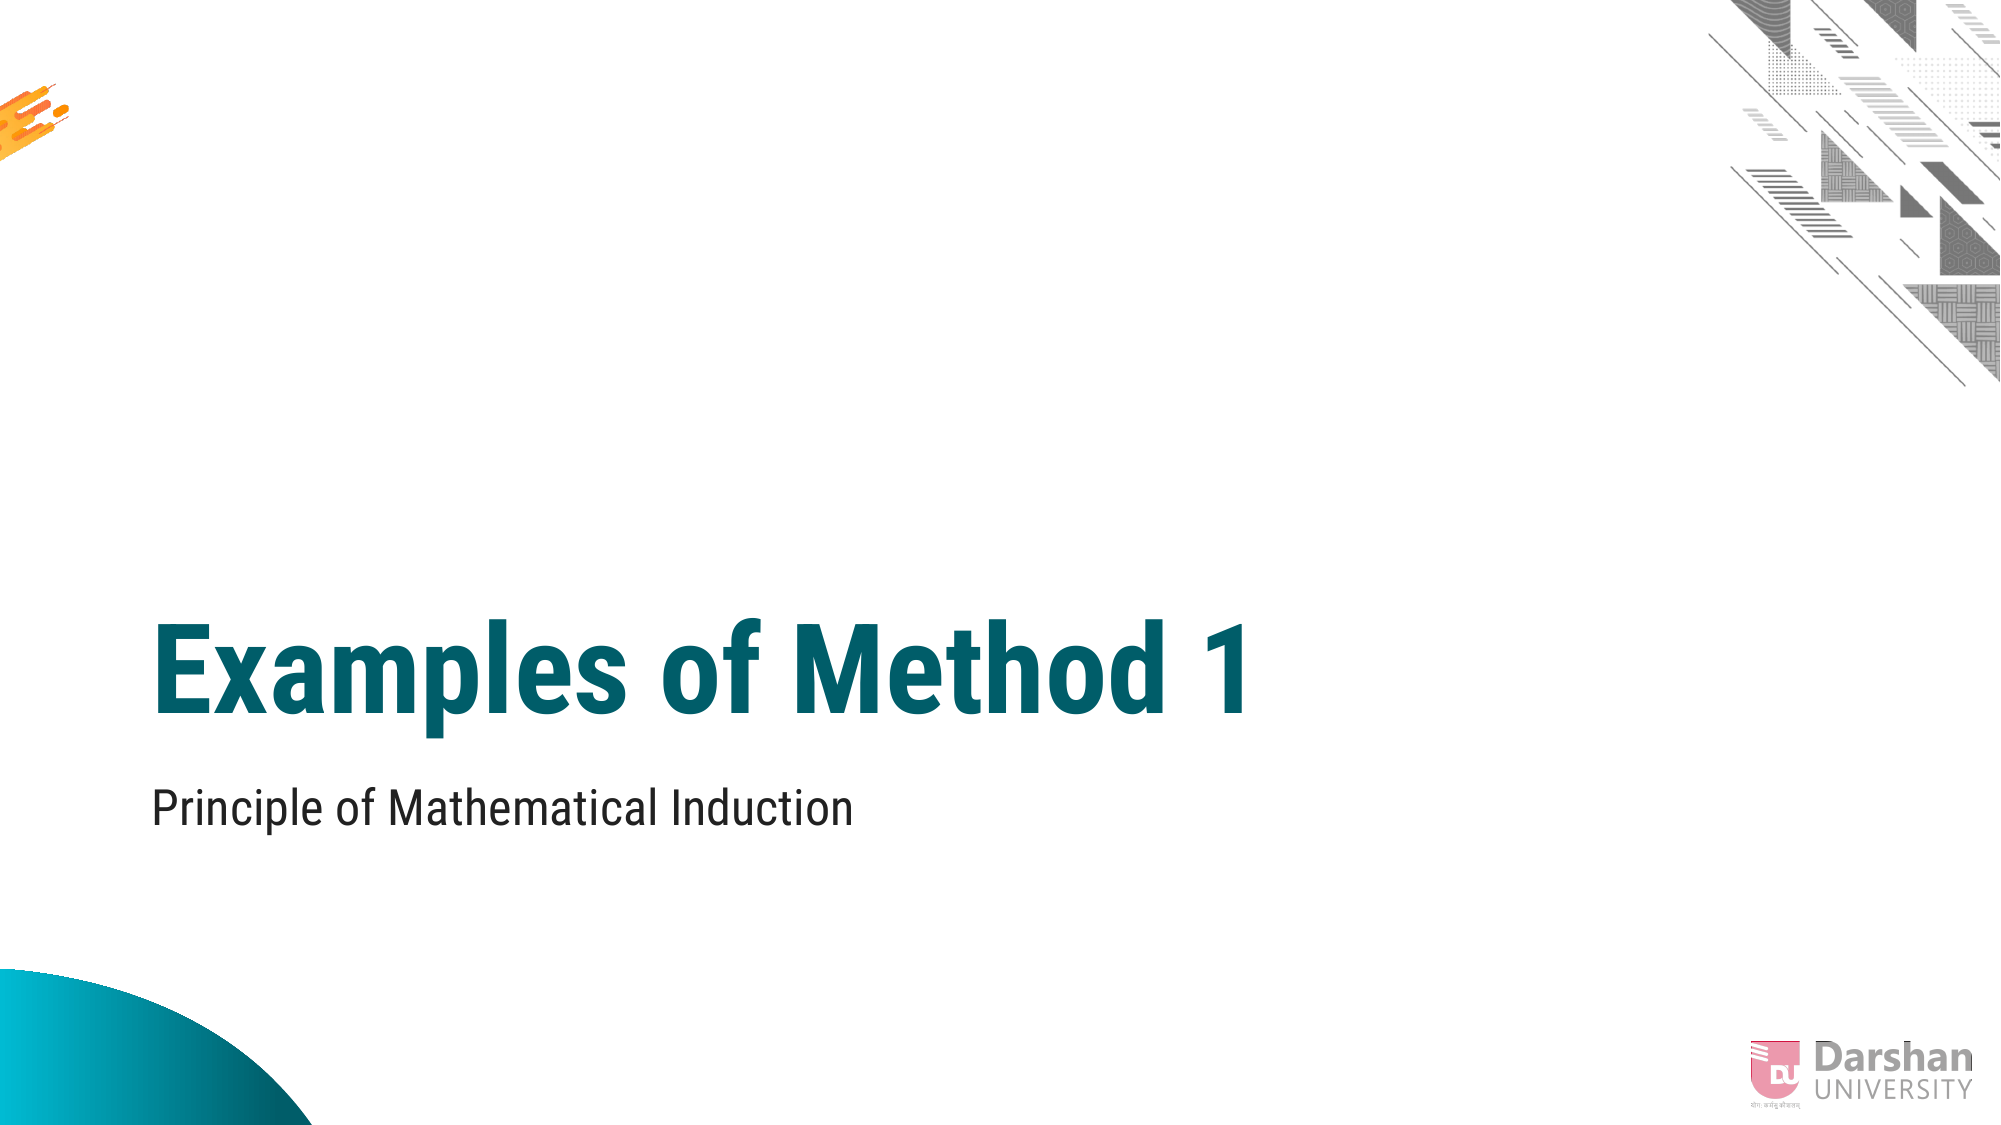

# Examples of Method 1
Principle of Mathematical Induction